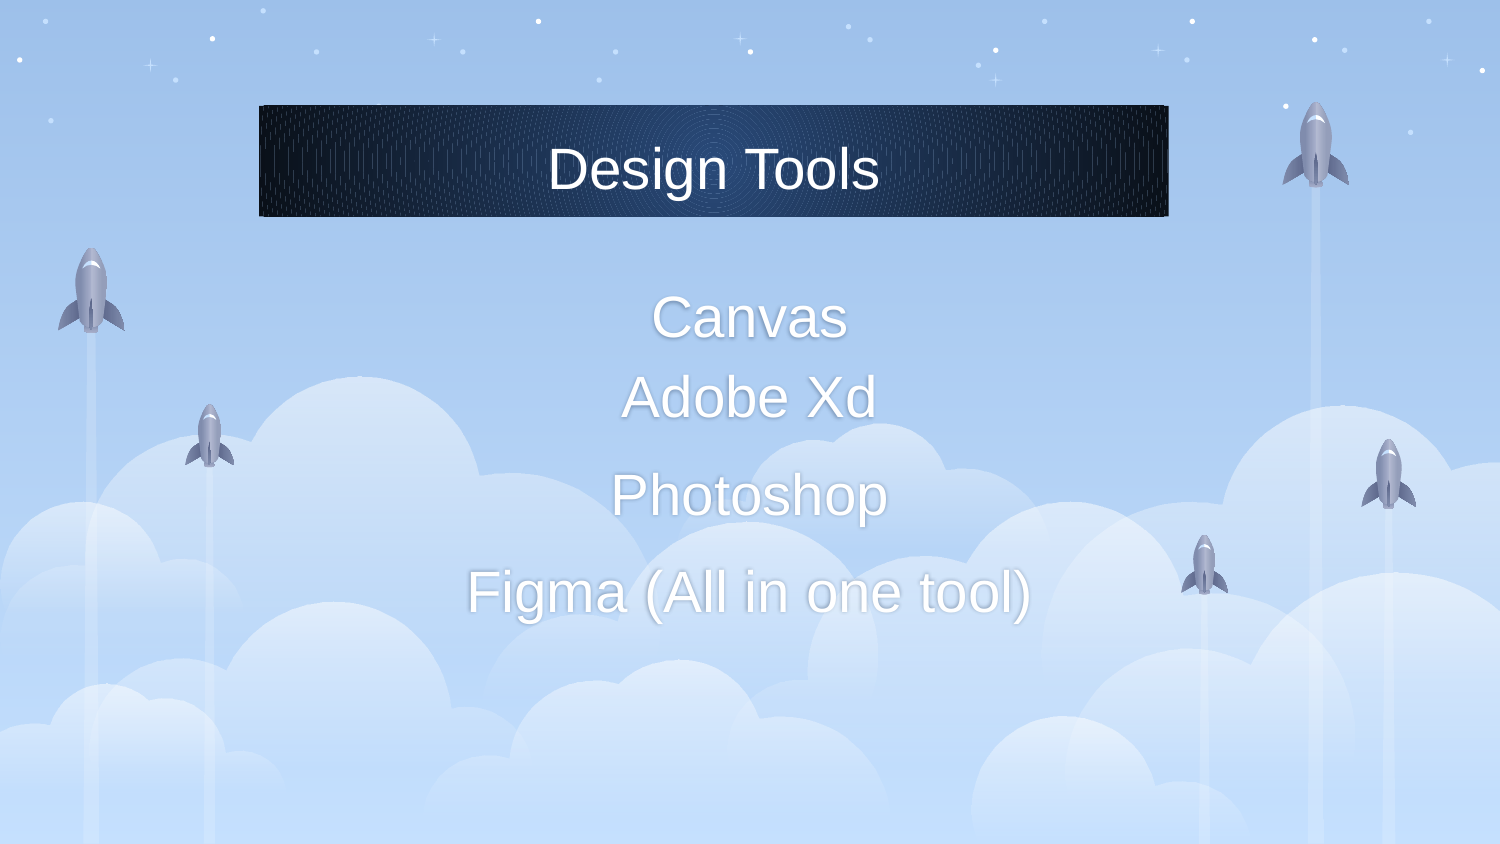

Design Tools
Canvas
Adobe Xd
Photoshop
Figma (All in one tool)